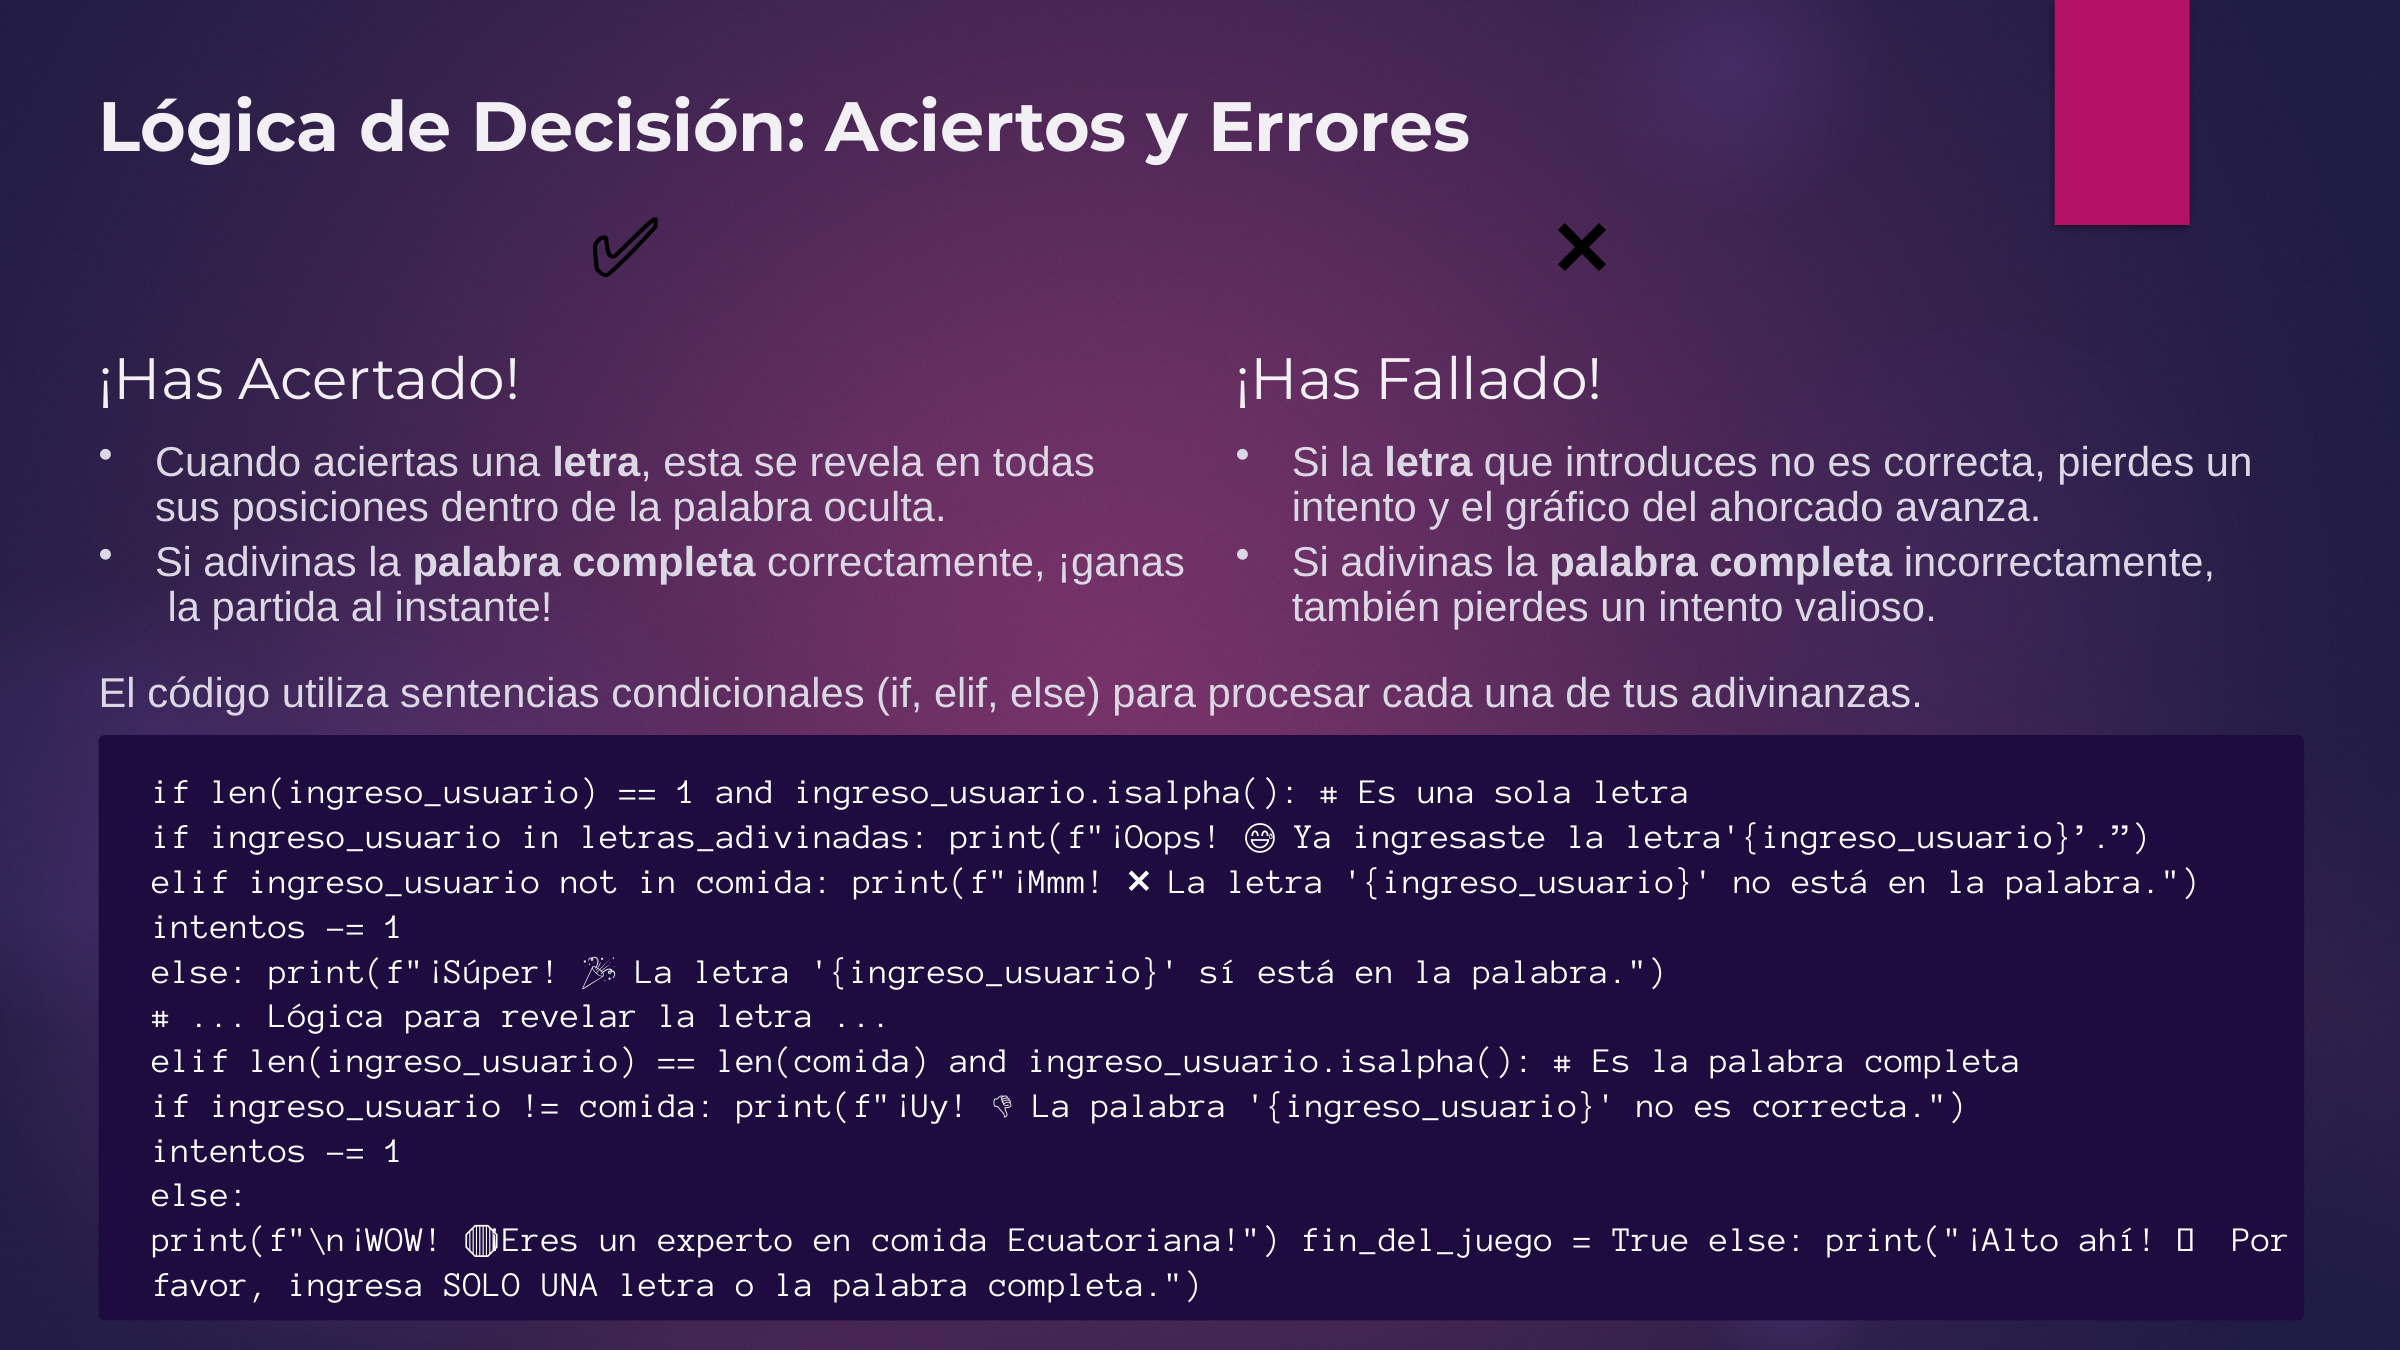

Lógica de Decisión: Aciertos y Errores
              ✅                                         ❌
¡Has Acertado!
¡Has Fallado!
Cuando aciertas una letra, esta se revela en todas sus posiciones dentro de la palabra oculta.
Si la letra que introduces no es correcta, pierdes un intento y el gráfico del ahorcado avanza.
Si adivinas la palabra completa correctamente, ¡ganas
      la partida al instante!
Si adivinas la palabra completa incorrectamente, también pierdes un intento valioso.
El código utiliza sentencias condicionales (if, elif, else) para procesar cada una de tus adivinanzas.

if len(ingreso_usuario) == 1 and ingreso_usuario.isalpha(): # Es una sola letra
if ingreso_usuario in letras_adivinadas: print(f"¡Oops! 😅 Ya ingresaste la letra'{ingreso_usuario}’.”)
elif ingreso_usuario not in comida: print(f"¡Mmm! ❌ La letra '{ingreso_usuario}' no está en la palabra.")
intentos -= 1
else: print(f"¡Súper! 🎉 La letra '{ingreso_usuario}' sí está en la palabra.")
# ... Lógica para revelar la letra ...
elif len(ingreso_usuario) == len(comida) and ingreso_usuario.isalpha(): # Es la palabra completa
if ingreso_usuario != comida: print(f"¡Uy! 👎 La palabra '{ingreso_usuario}' no es correcta.")
intentos -= 1
else:
print(f"\n¡WOW! 🥳 ¡Eres un experto en comida Ecuatoriana!") fin_del_juego = True else: print("¡Alto ahí! 🛑 Por favor, ingresa SOLO UNA letra o la palabra completa.")